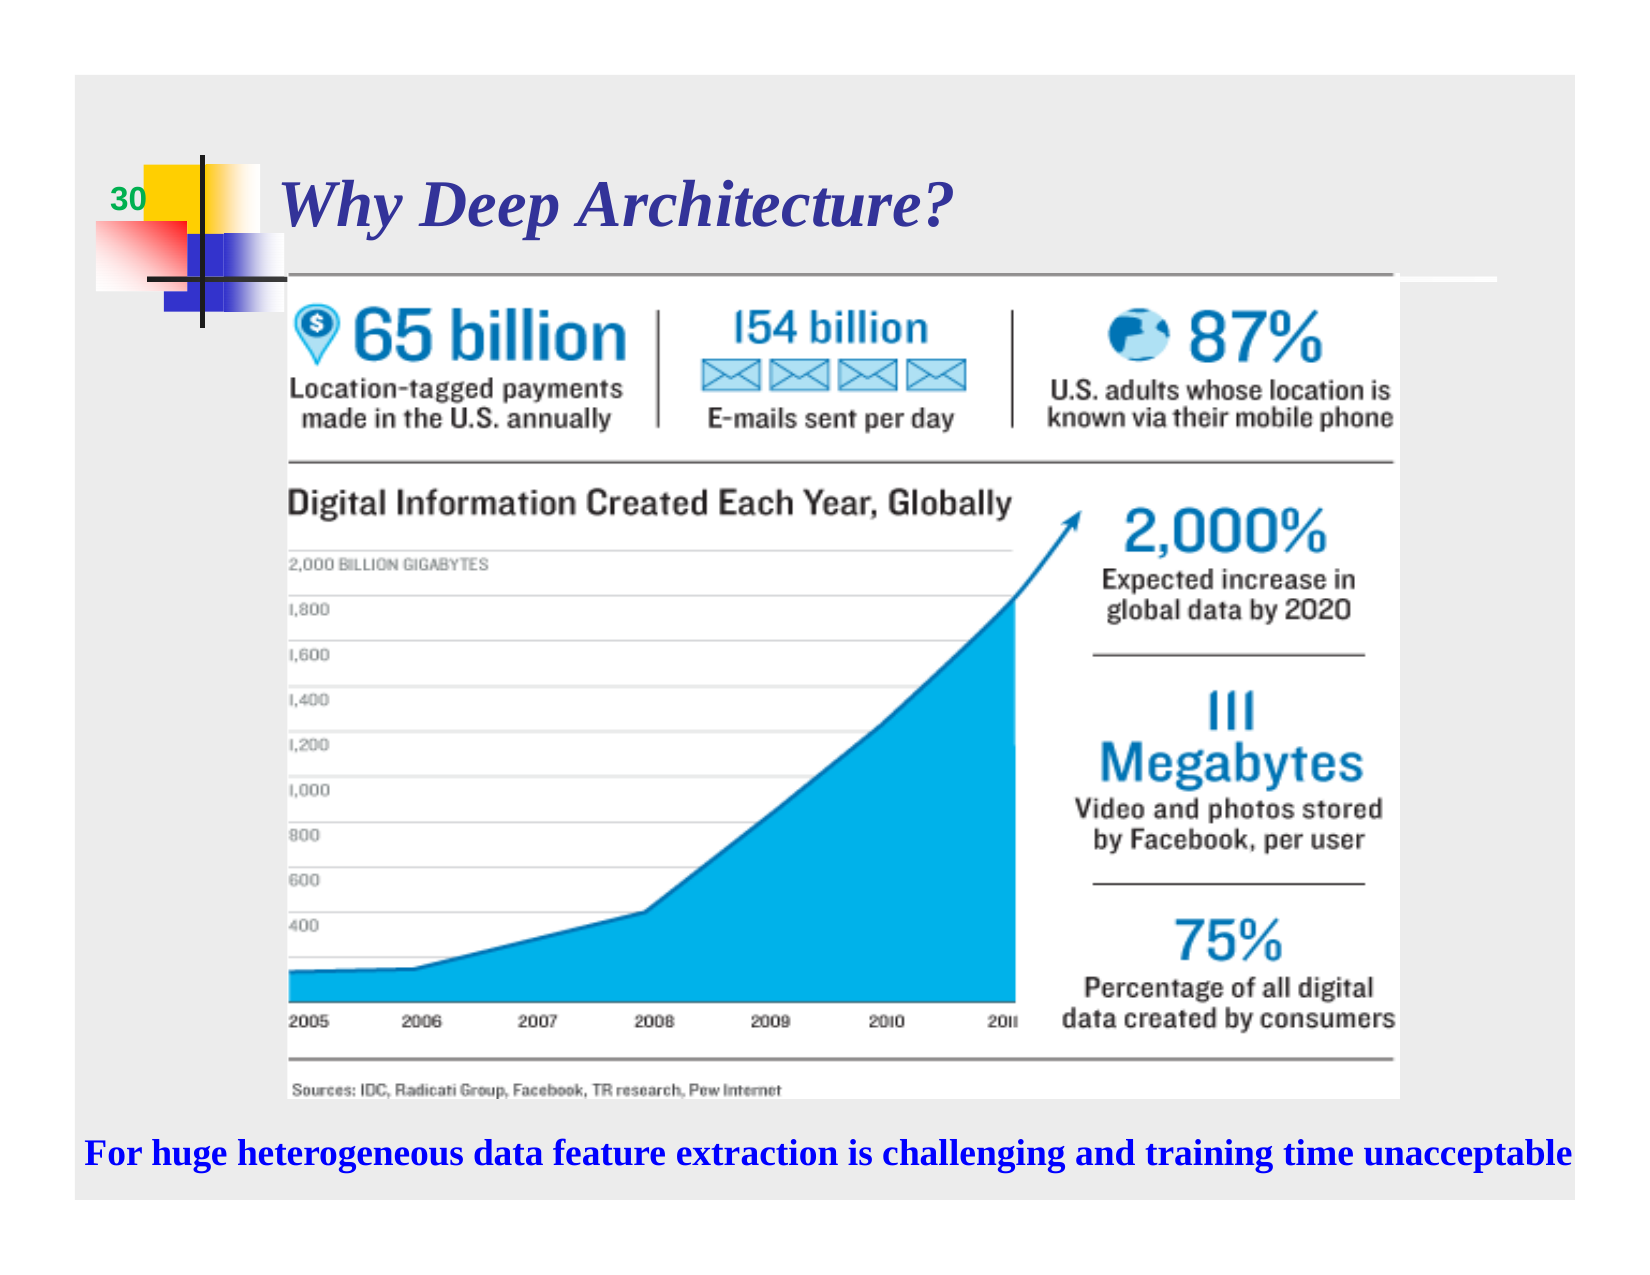

# Why Deep Architecture?
30

For huge heterogeneous data feature extraction is challenging and training time unacceptable